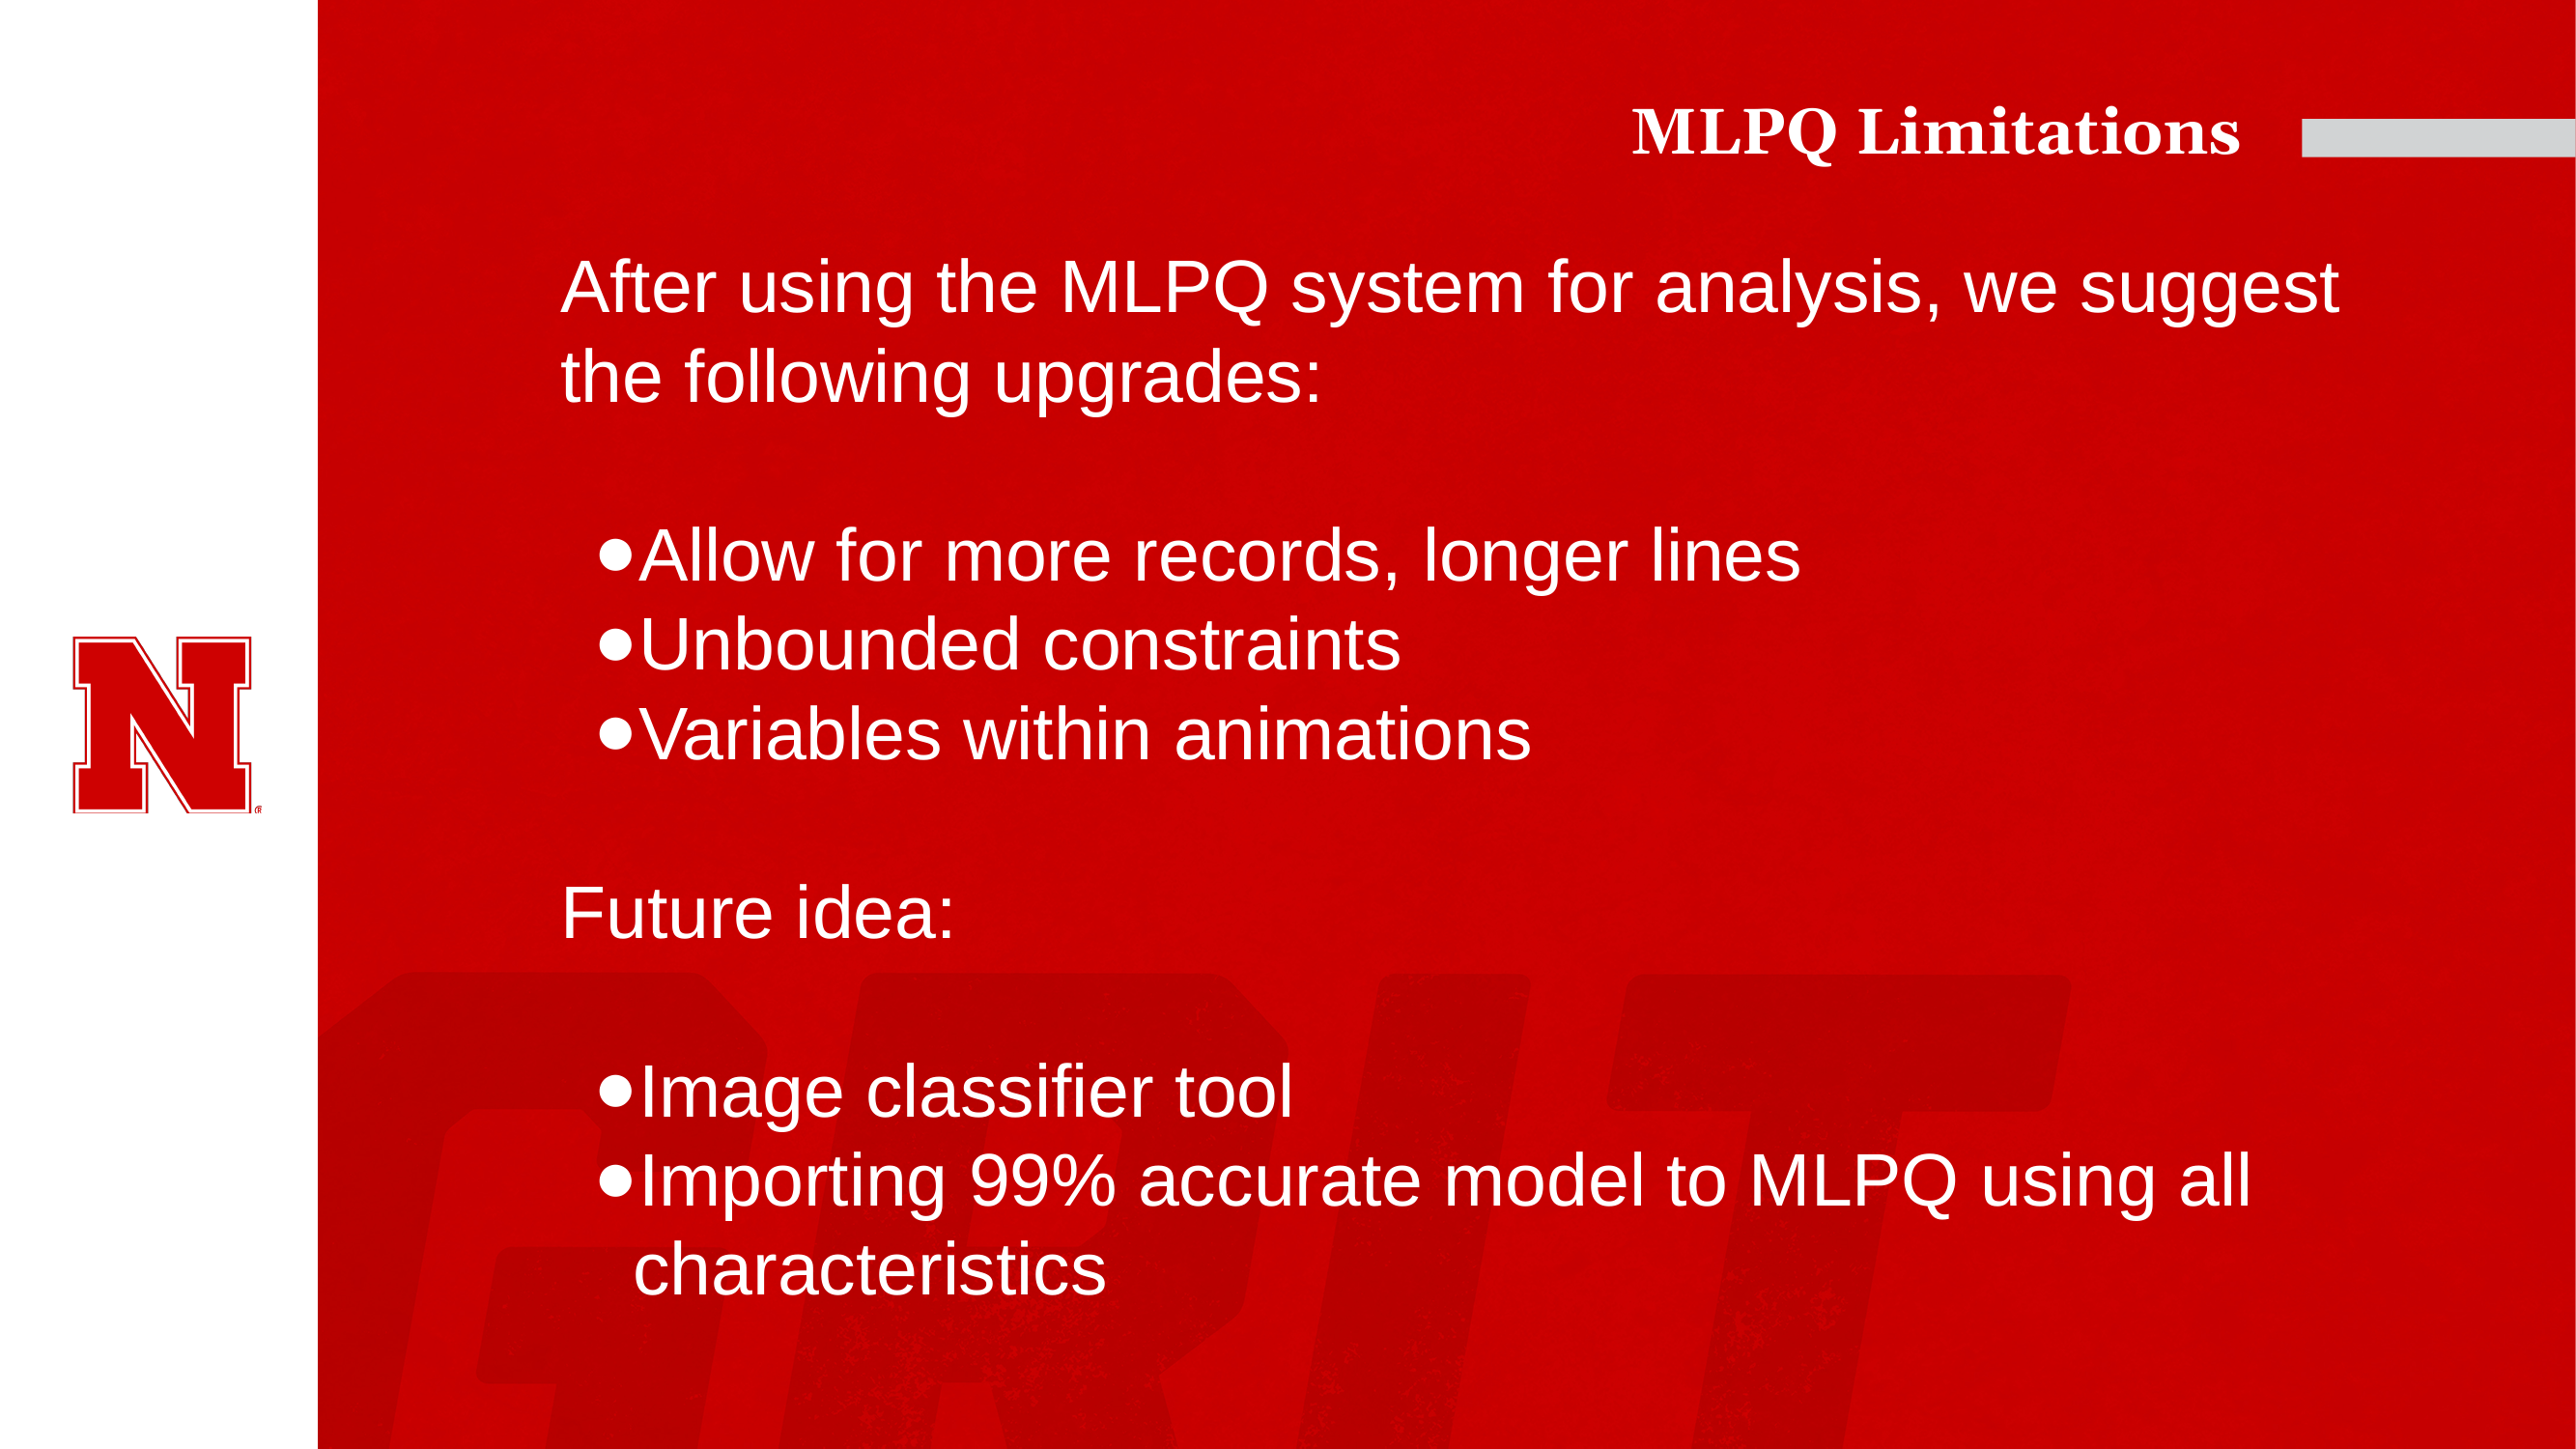

# MLPQ Limitations
After using the MLPQ system for analysis, we suggest the following upgrades:

Allow for more records, longer lines
Unbounded constraints
Variables within animations

Future idea:

Image classifier tool
Importing 99% accurate model to MLPQ using all characteristics